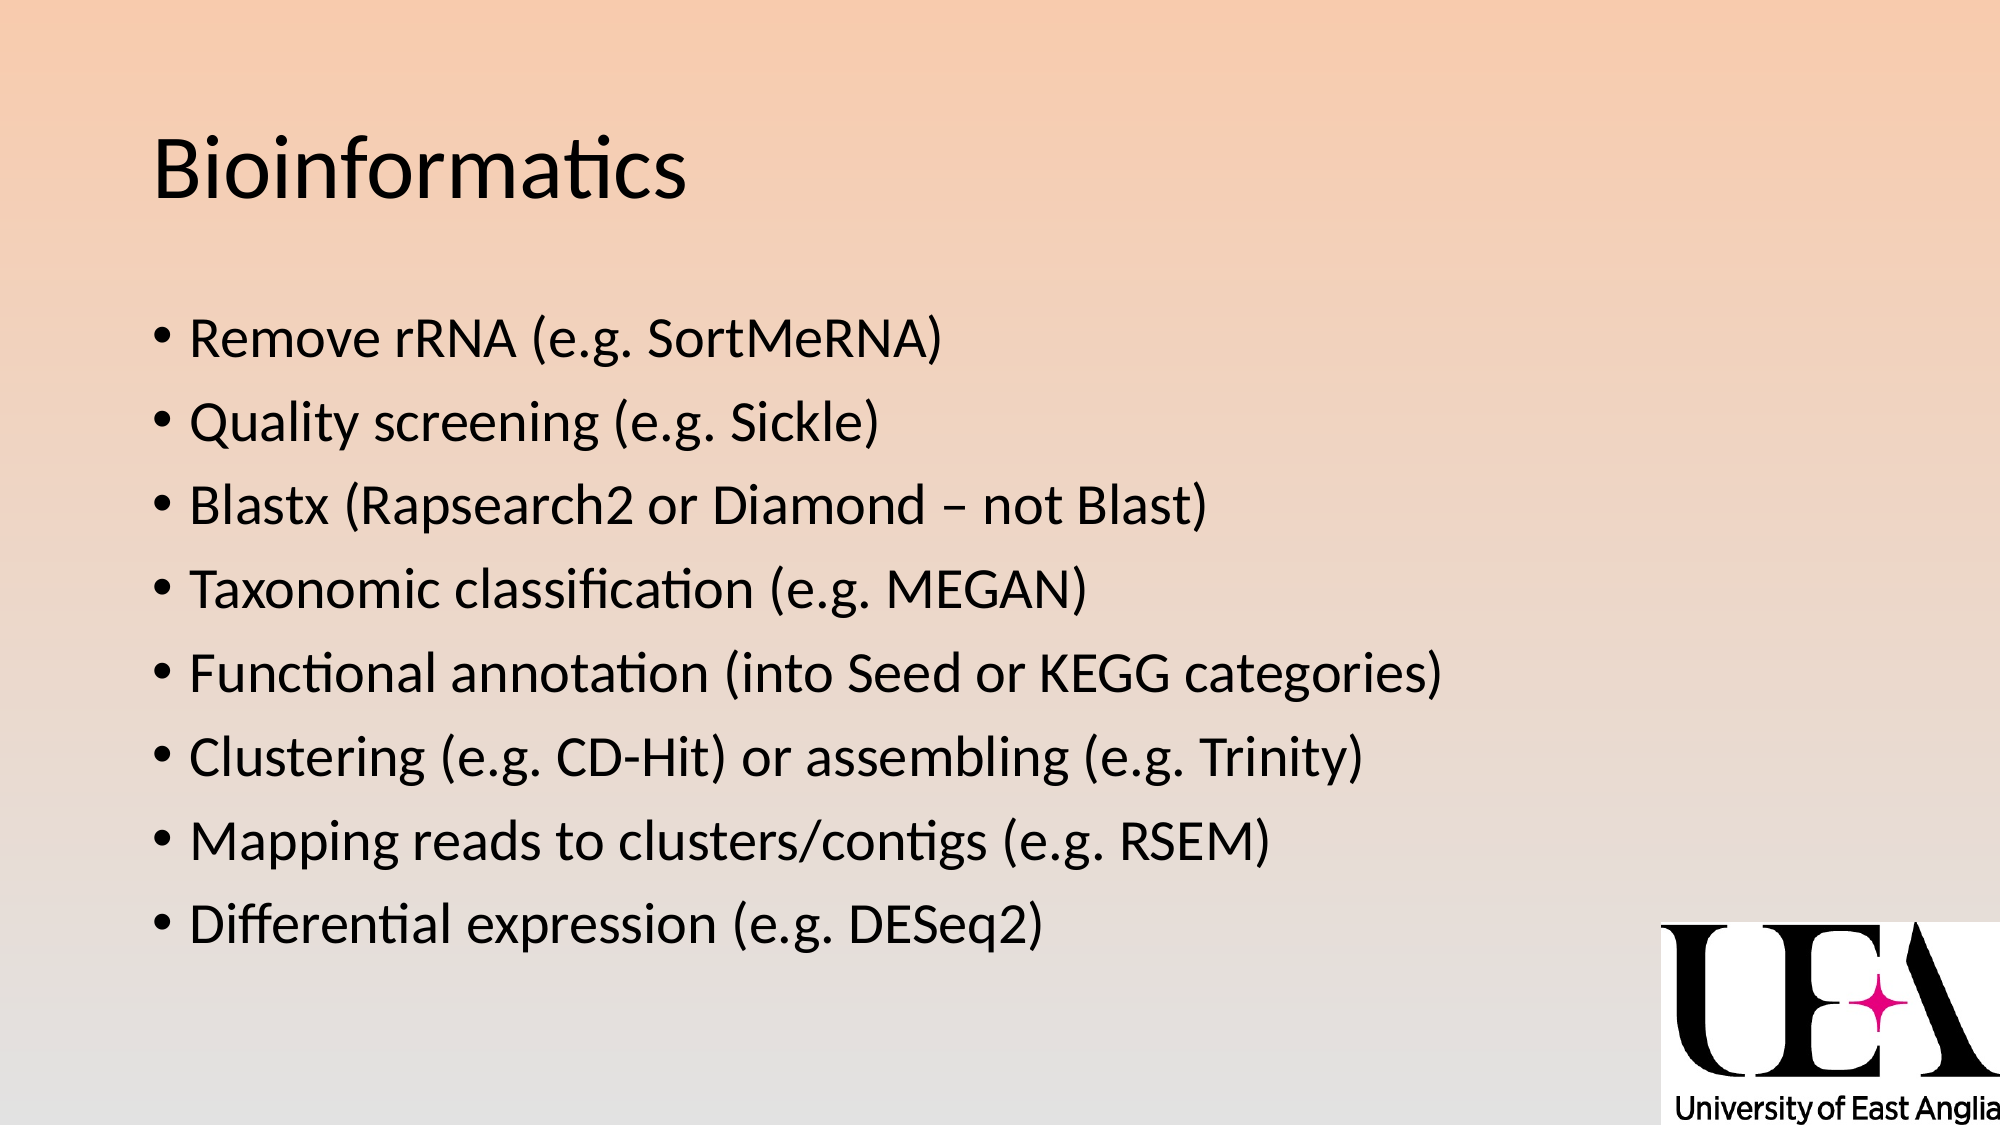

# Bioinformatics
Remove rRNA (e.g. SortMeRNA)
Quality screening (e.g. Sickle)
Blastx (Rapsearch2 or Diamond – not Blast)
Taxonomic classification (e.g. MEGAN)
Functional annotation (into Seed or KEGG categories)
Clustering (e.g. CD-Hit) or assembling (e.g. Trinity)
Mapping reads to clusters/contigs (e.g. RSEM)
Differential expression (e.g. DESeq2)